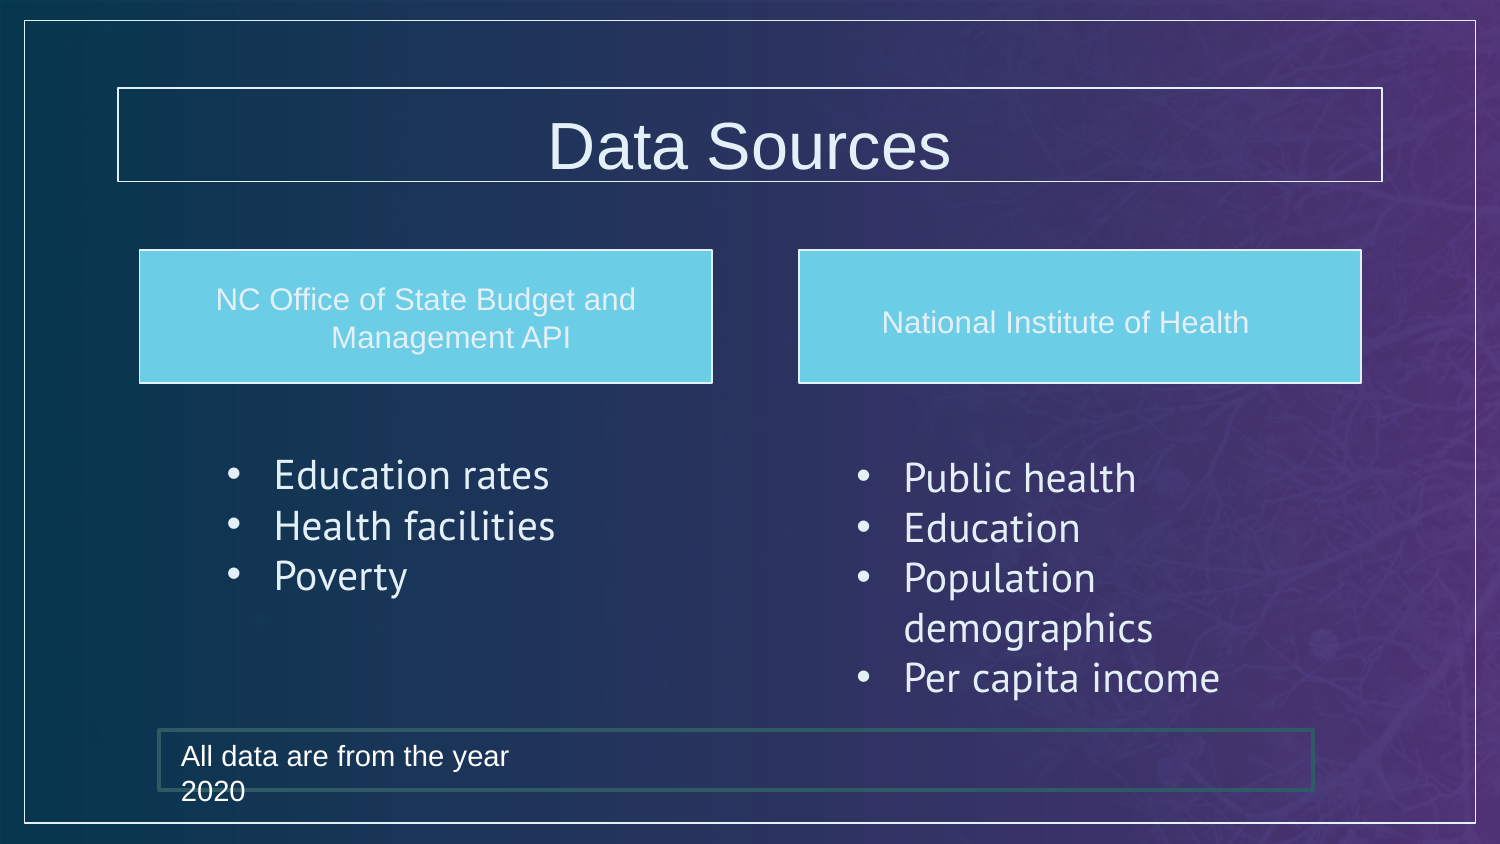

# Data Sources

NC Office of State Budget and Management API
National Institute of Health

Education rates
Health facilities
Poverty

Public health
Education
Population demographics
Per capita income

All data are from the year 2020